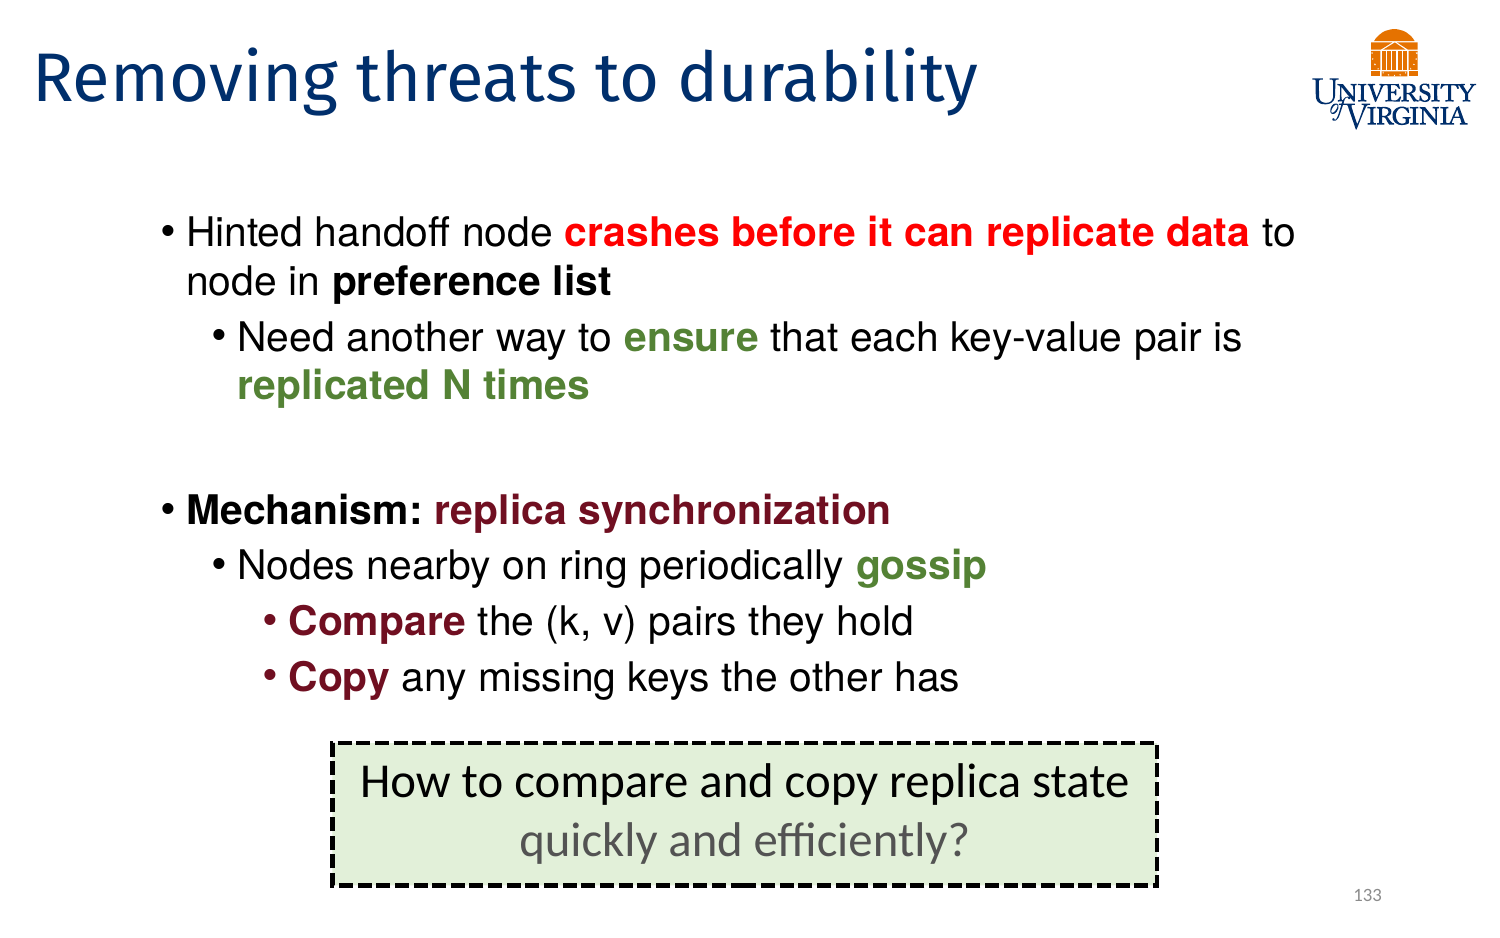

# Removing threats to durability
Hinted handoff node crashes before it can replicate data to node in preference list
Need another way to ensure that each key-value pair is replicated N times

Mechanism: replica synchronization
Nodes nearby on ring periodically gossip
Compare the (k, v) pairs they hold
Copy any missing keys the other has
How to compare and copy replica state quickly and efficiently?
133